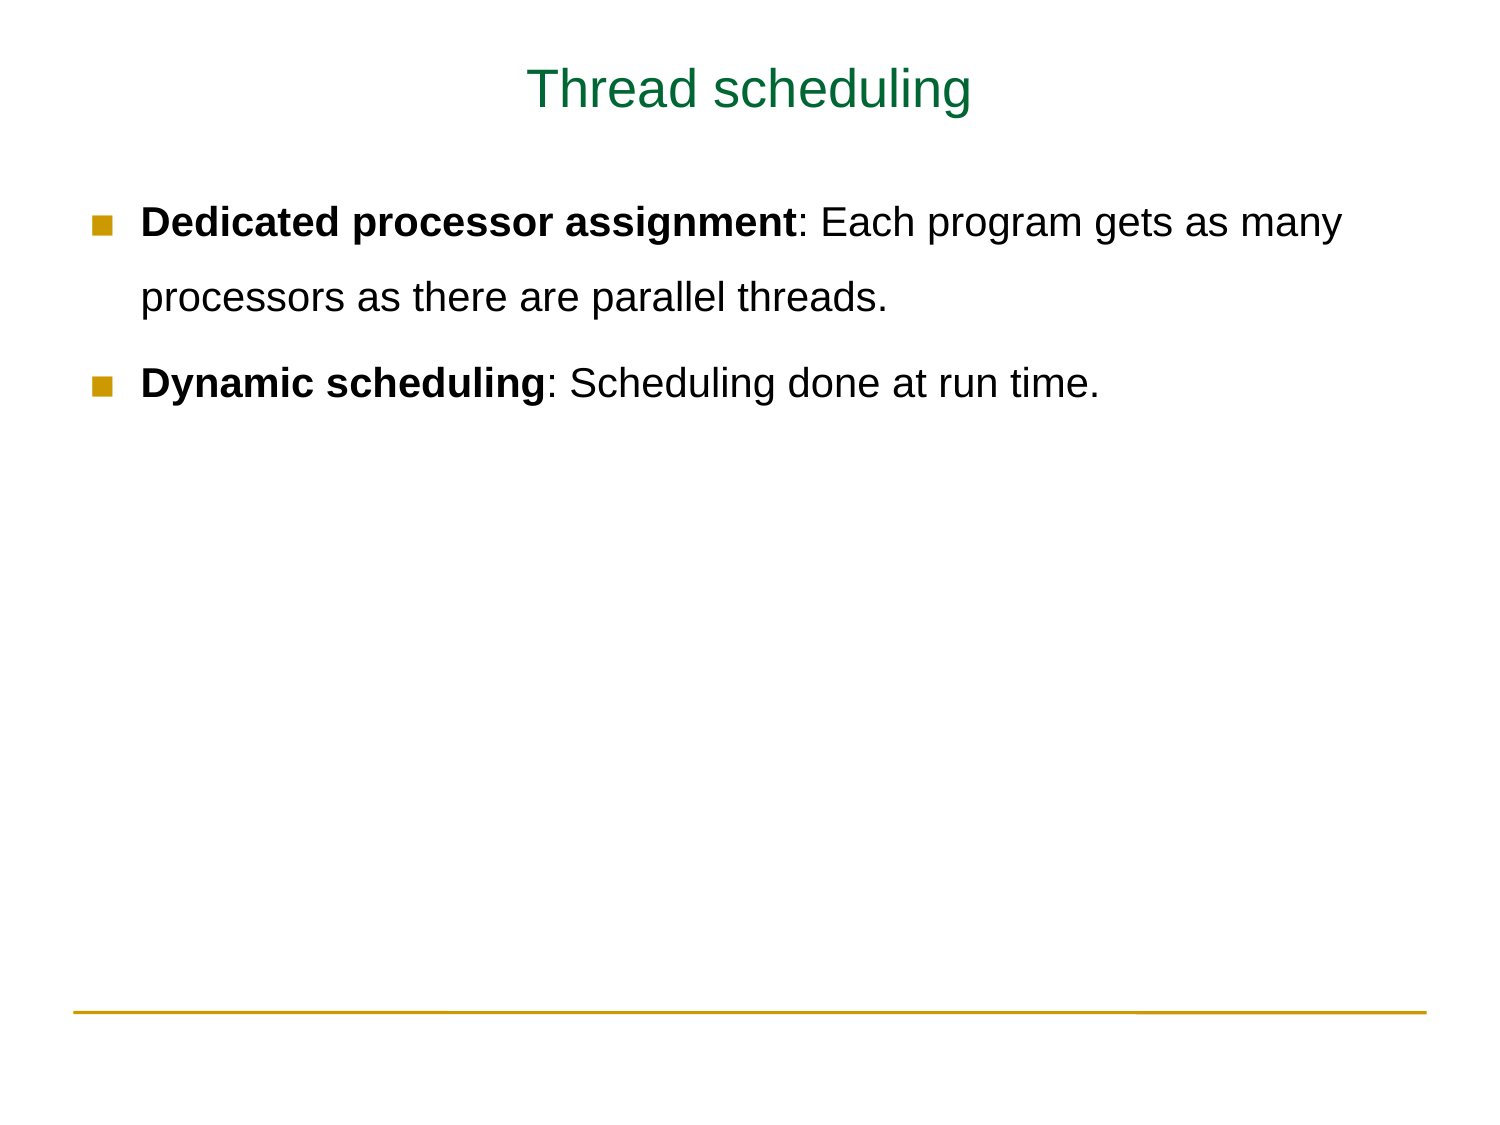

Thread scheduling
Dedicated processor assignment: Each program gets as many processors as there are parallel threads.
Dynamic scheduling: Scheduling done at run time.